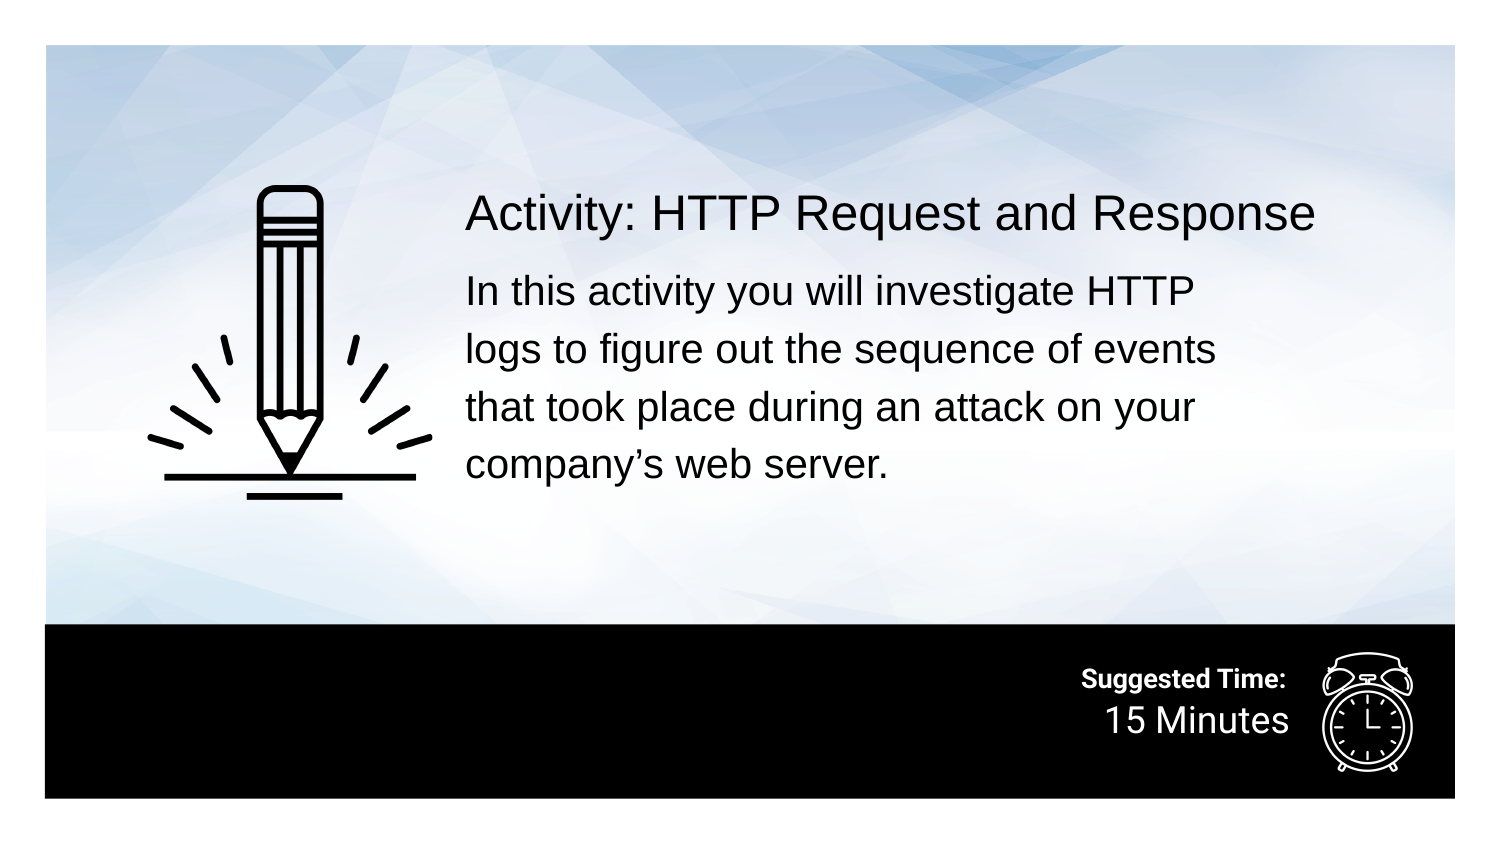

Activity: HTTP Request and Response
In this activity you will investigate HTTP
logs to figure out the sequence of events
that took place during an attack on your
company’s web server.
# 15 Minutes